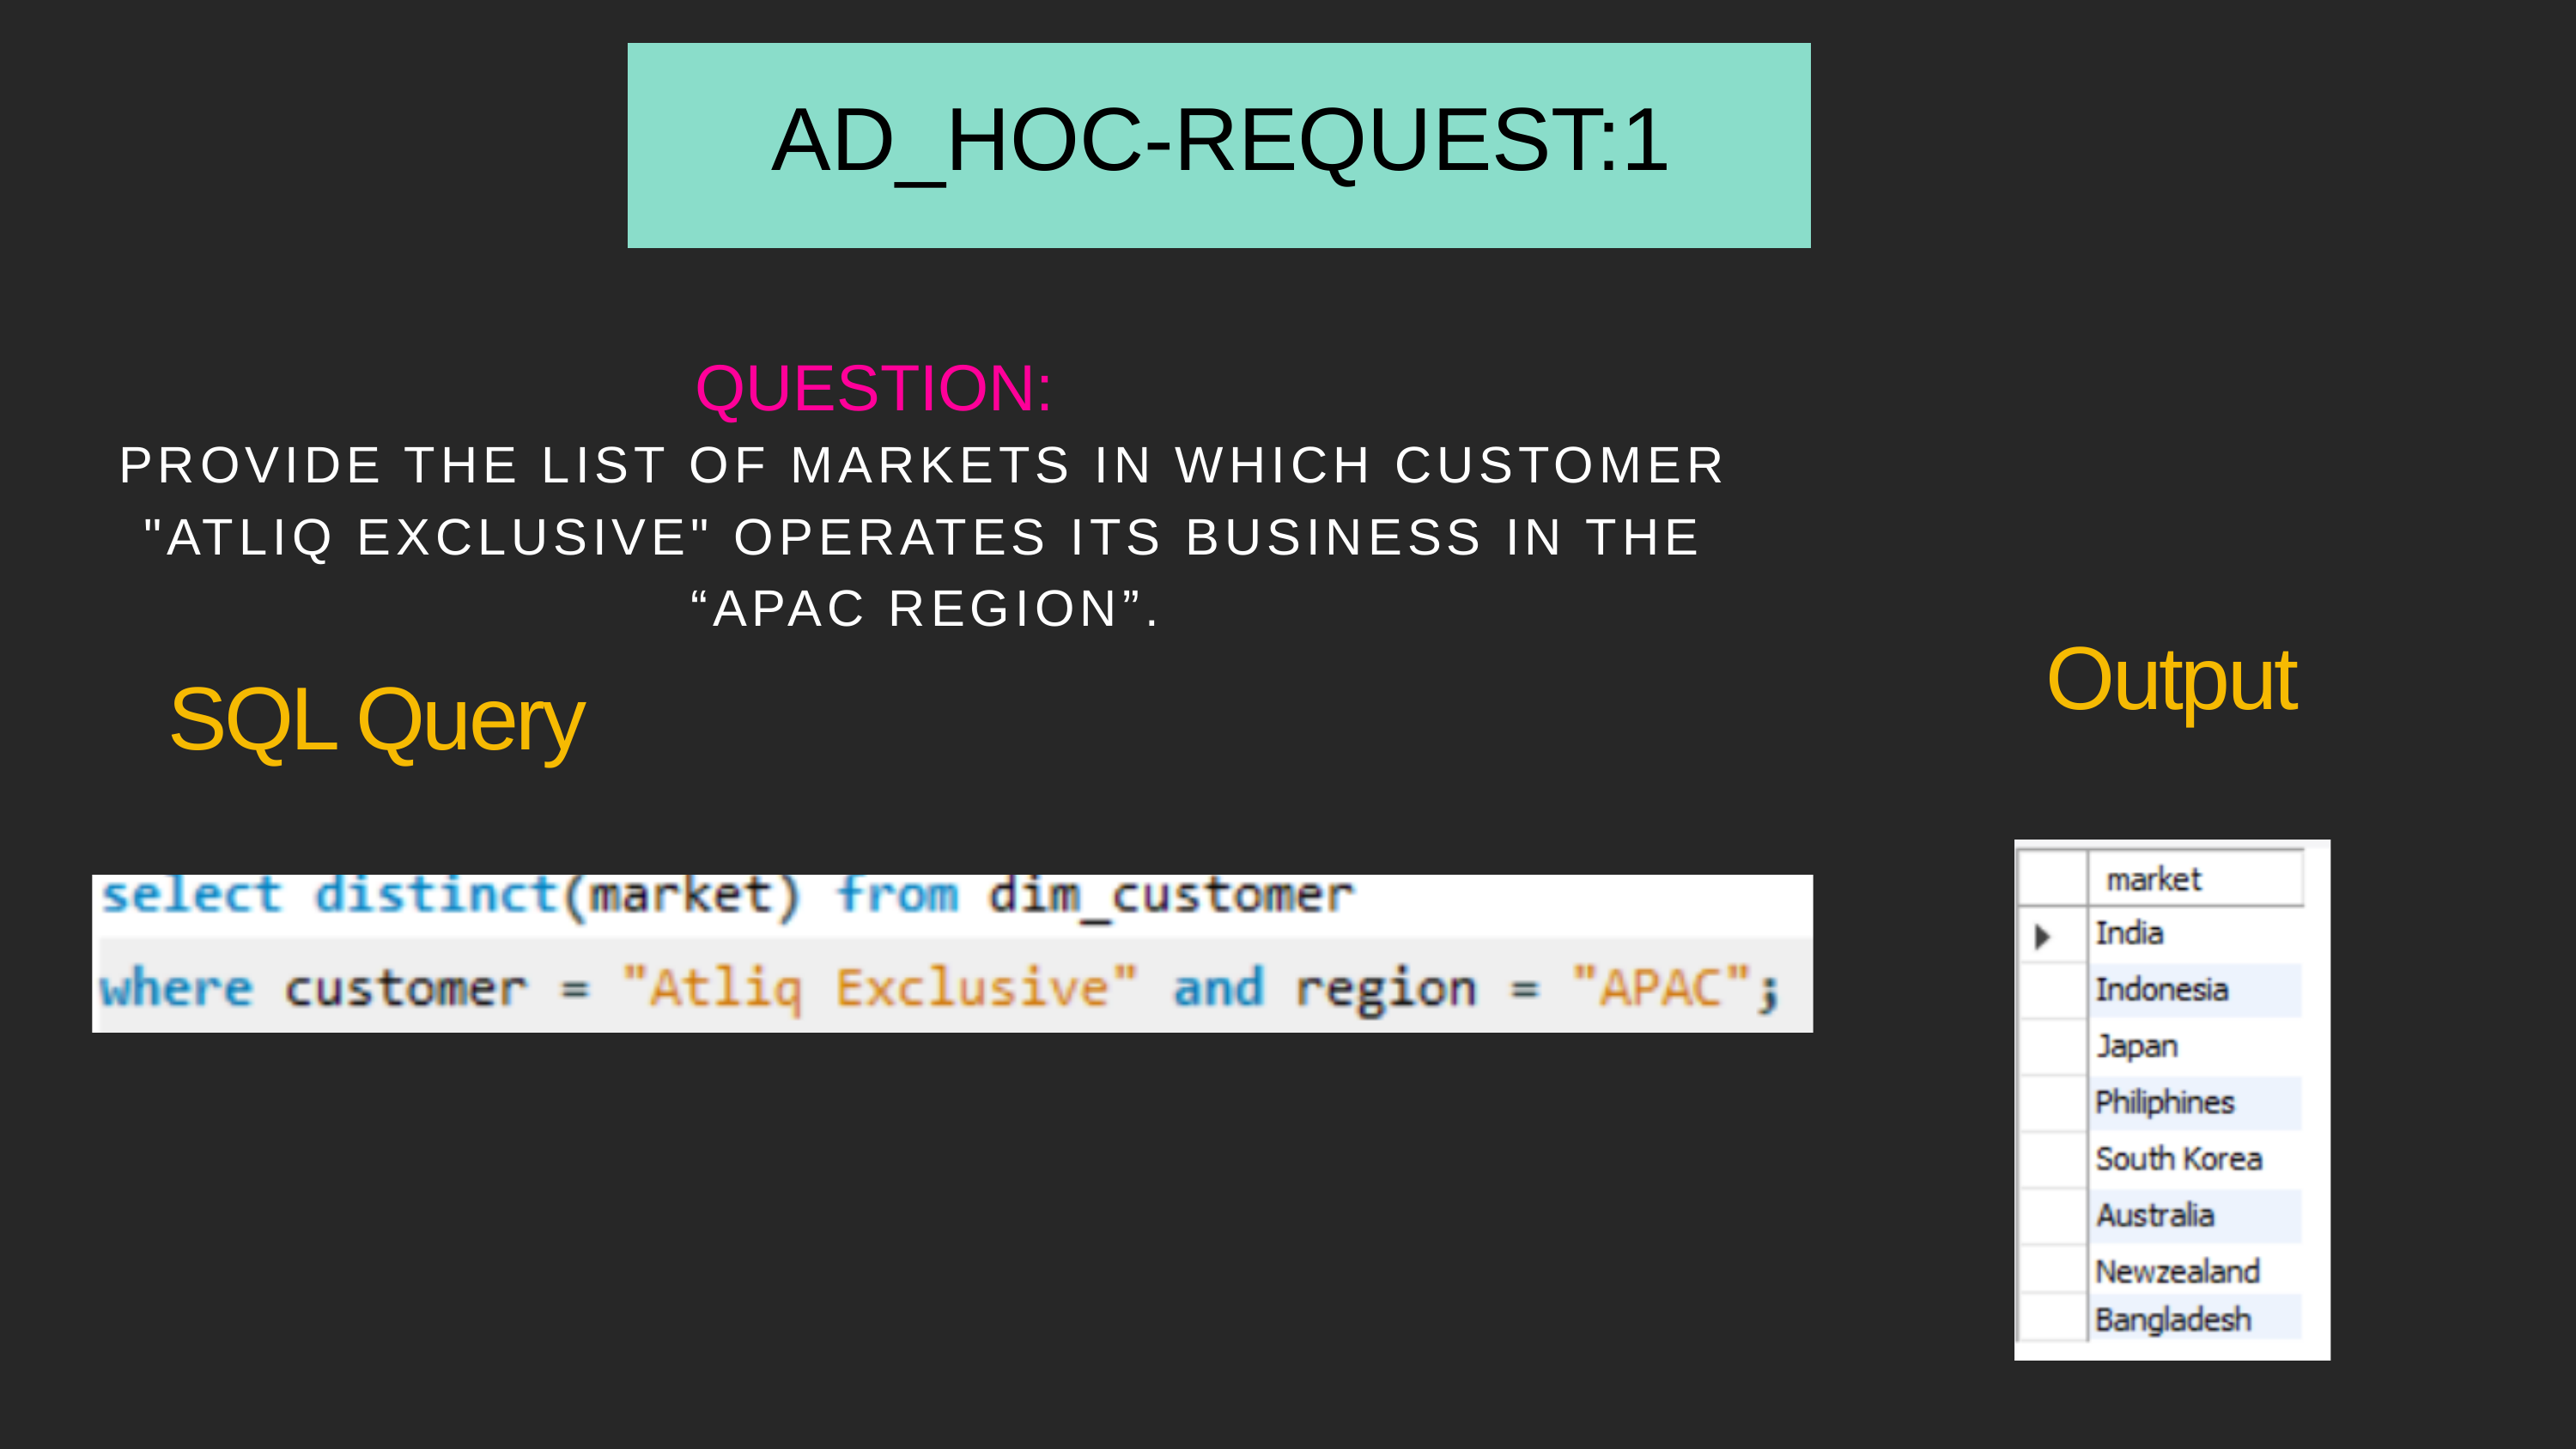

AD_HOC-REQUEST:1

QUESTION:
PROVIDE THE LIST OF MARKETS IN WHICH CUSTOMER "ATLIQ EXCLUSIVE" OPERATES ITS BUSINESS IN THE “APAC REGION”.
Output
SQL Query